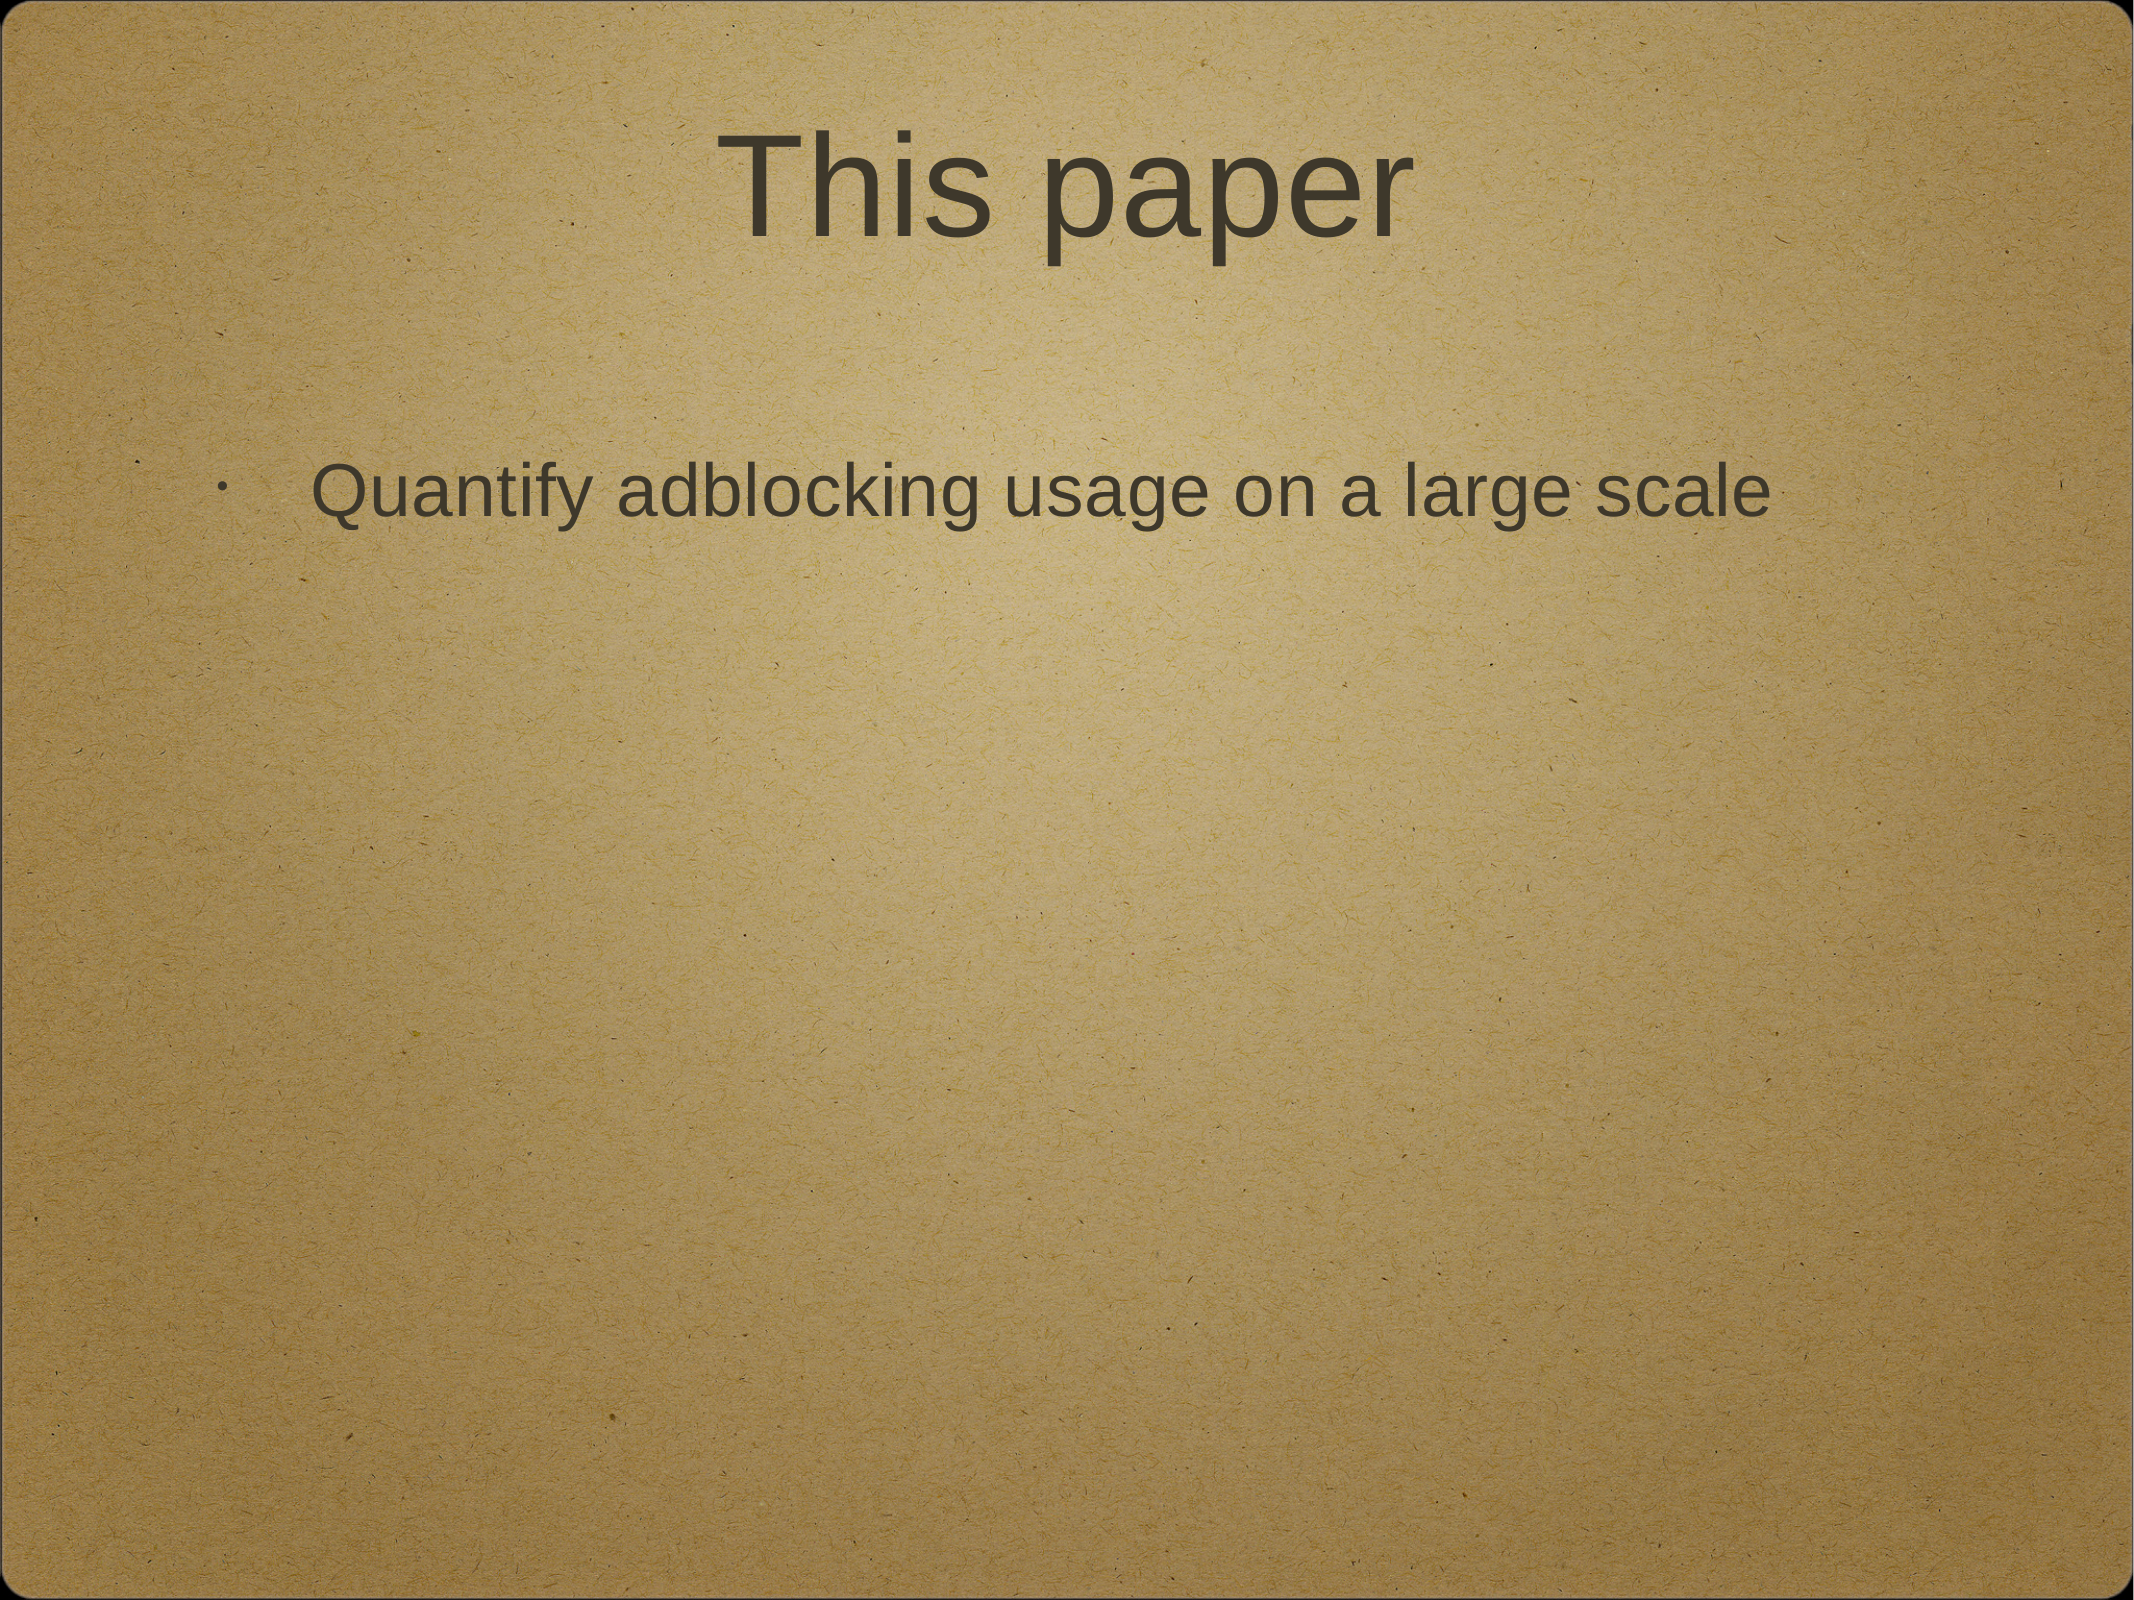

# This paper

Quantify adblocking usage on a large scale